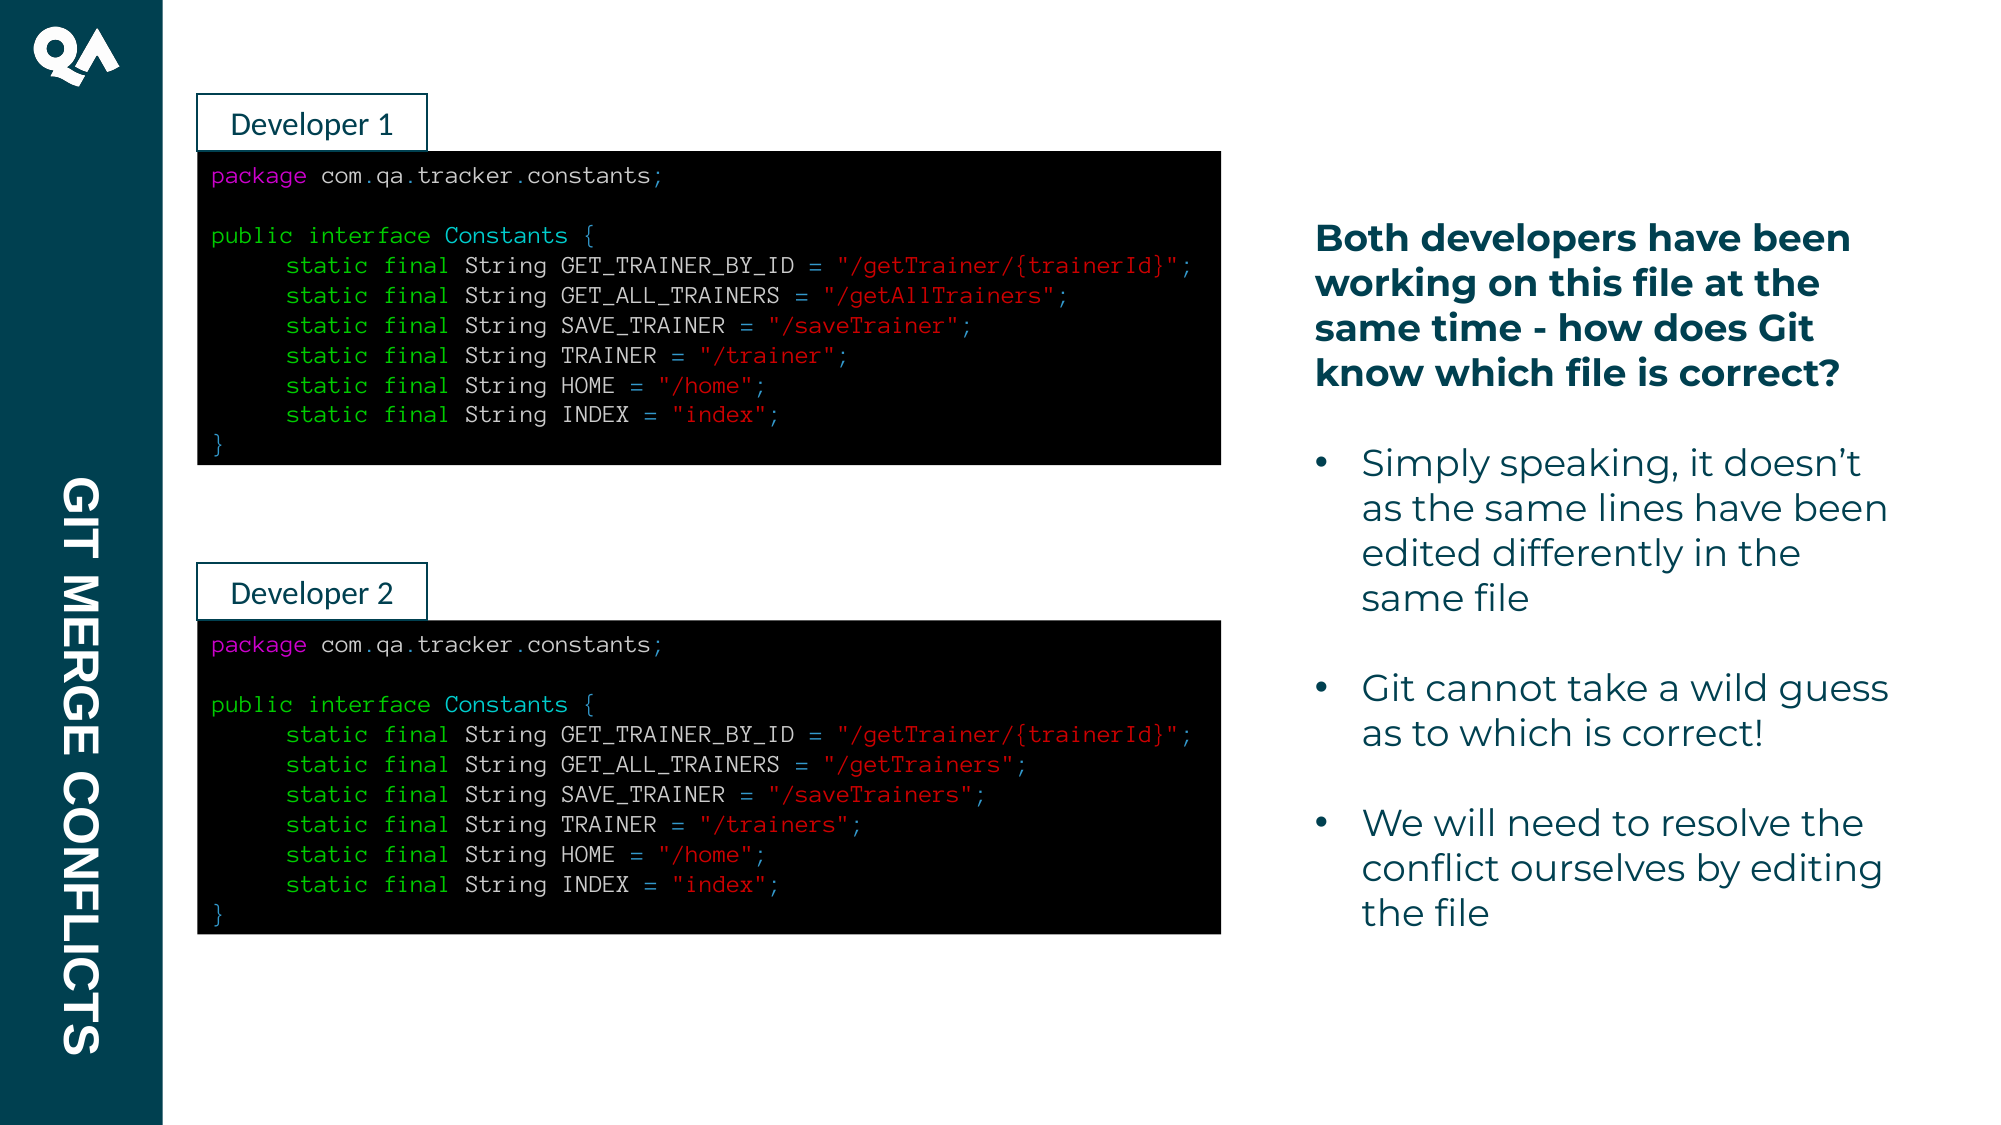

Git merge conflicts
Developer 1
package com.qa.tracker.constants;

public interface Constants {
static final String GET_TRAINER_BY_ID = "/getTrainer/{trainerId}";
static final String GET_ALL_TRAINERS = "/getAllTrainers";
static final String SAVE_TRAINER = "/saveTrainer";
static final String TRAINER = "/trainer";
static final String HOME = "/home";
static final String INDEX = "index";
}
Both developers have been working on this file at the same time - how does Git know which file is correct?

Simply speaking, it doesn’t as the same lines have been edited differently in the same file

Git cannot take a wild guess as to which is correct!

We will need to resolve the conflict ourselves by editing the file

Developer 2
package com.qa.tracker.constants;

public interface Constants {
static final String GET_TRAINER_BY_ID = "/getTrainer/{trainerId}";
static final String GET_ALL_TRAINERS = "/getTrainers";
static final String SAVE_TRAINER = "/saveTrainers";
static final String TRAINER = "/trainers";
static final String HOME = "/home";
static final String INDEX = "index";
}